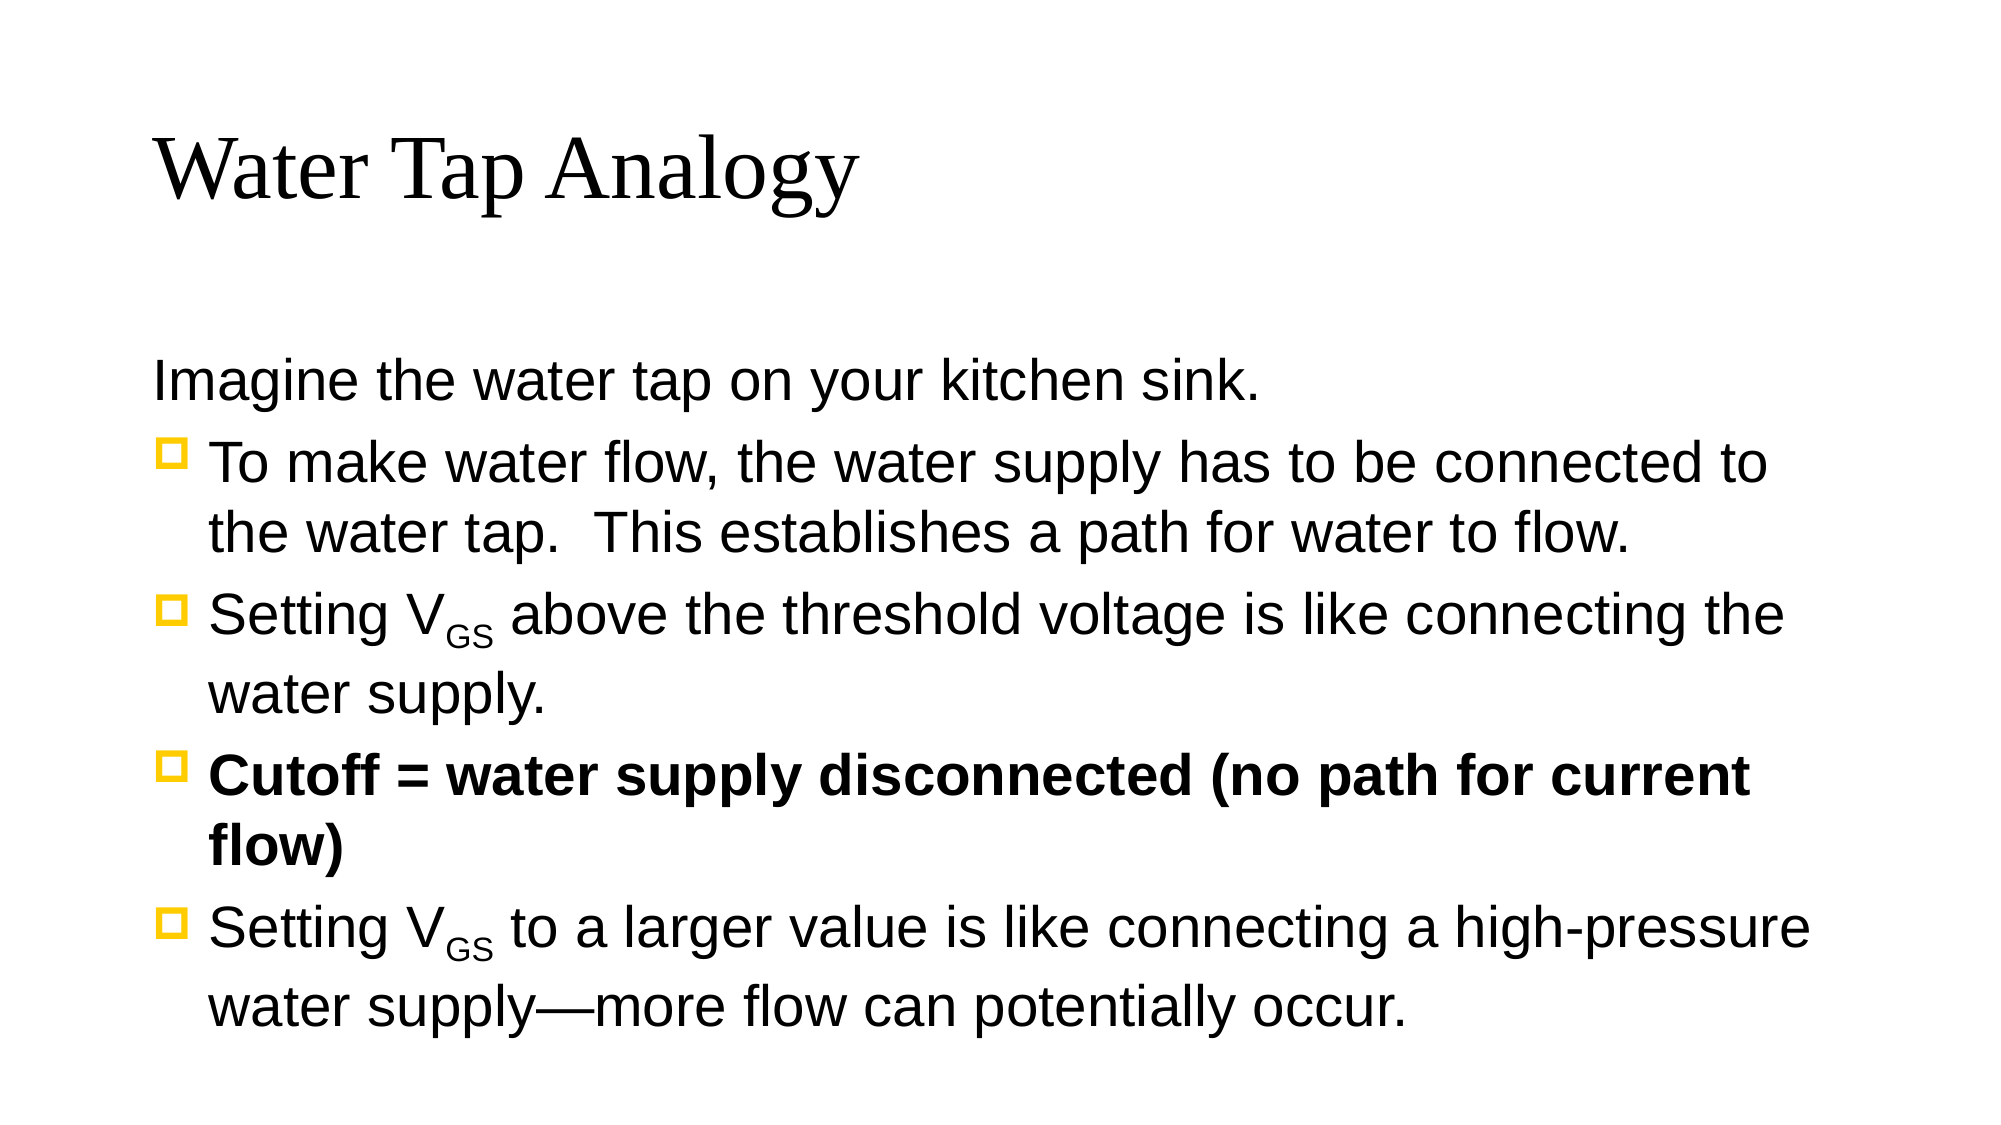

# Water Tap Analogy
Imagine the water tap on your kitchen sink.
To make water flow, the water supply has to be connected to the water tap.  This establishes a path for water to flow.
Setting VGS above the threshold voltage is like connecting the water supply.
Cutoff = water supply disconnected (no path for current flow)
Setting VGS to a larger value is like connecting a high-pressure water supply—more flow can potentially occur.